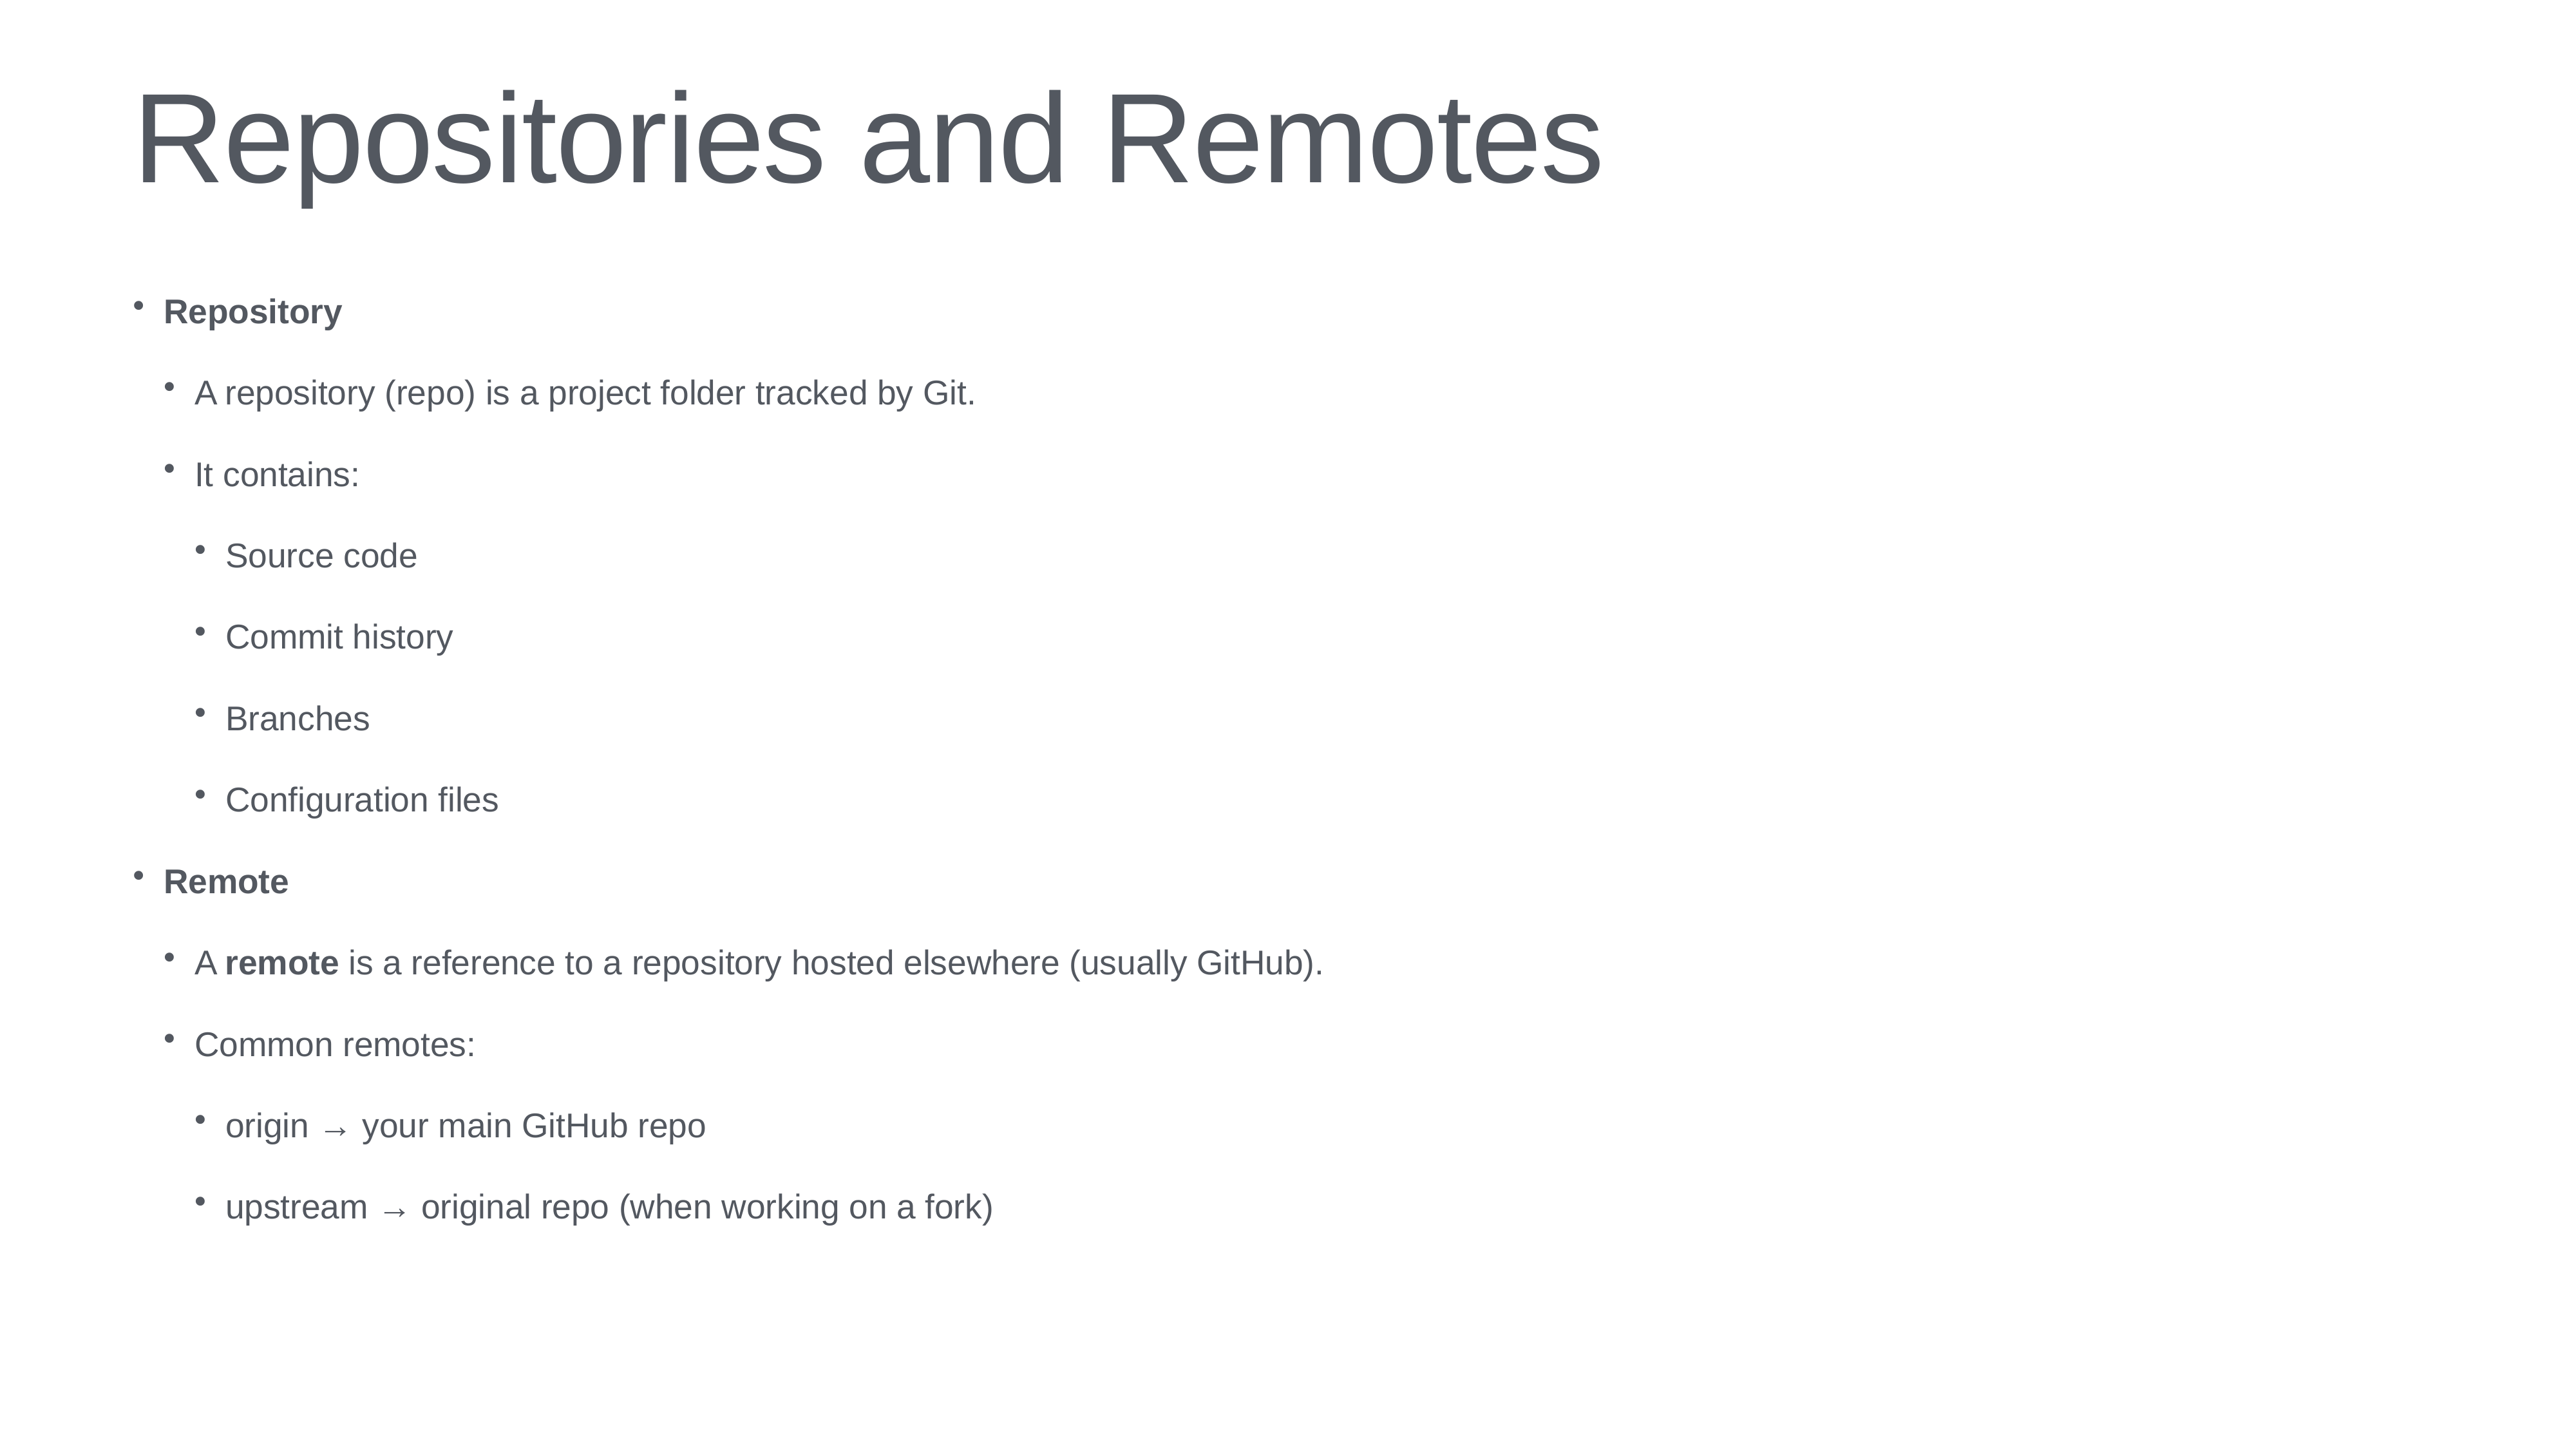

# Repositories and Remotes
Repository
A repository (repo) is a project folder tracked by Git.
It contains:
Source code
Commit history
Branches
Configuration files
Remote
A remote is a reference to a repository hosted elsewhere (usually GitHub).
Common remotes:
origin → your main GitHub repo
upstream → original repo (when working on a fork)